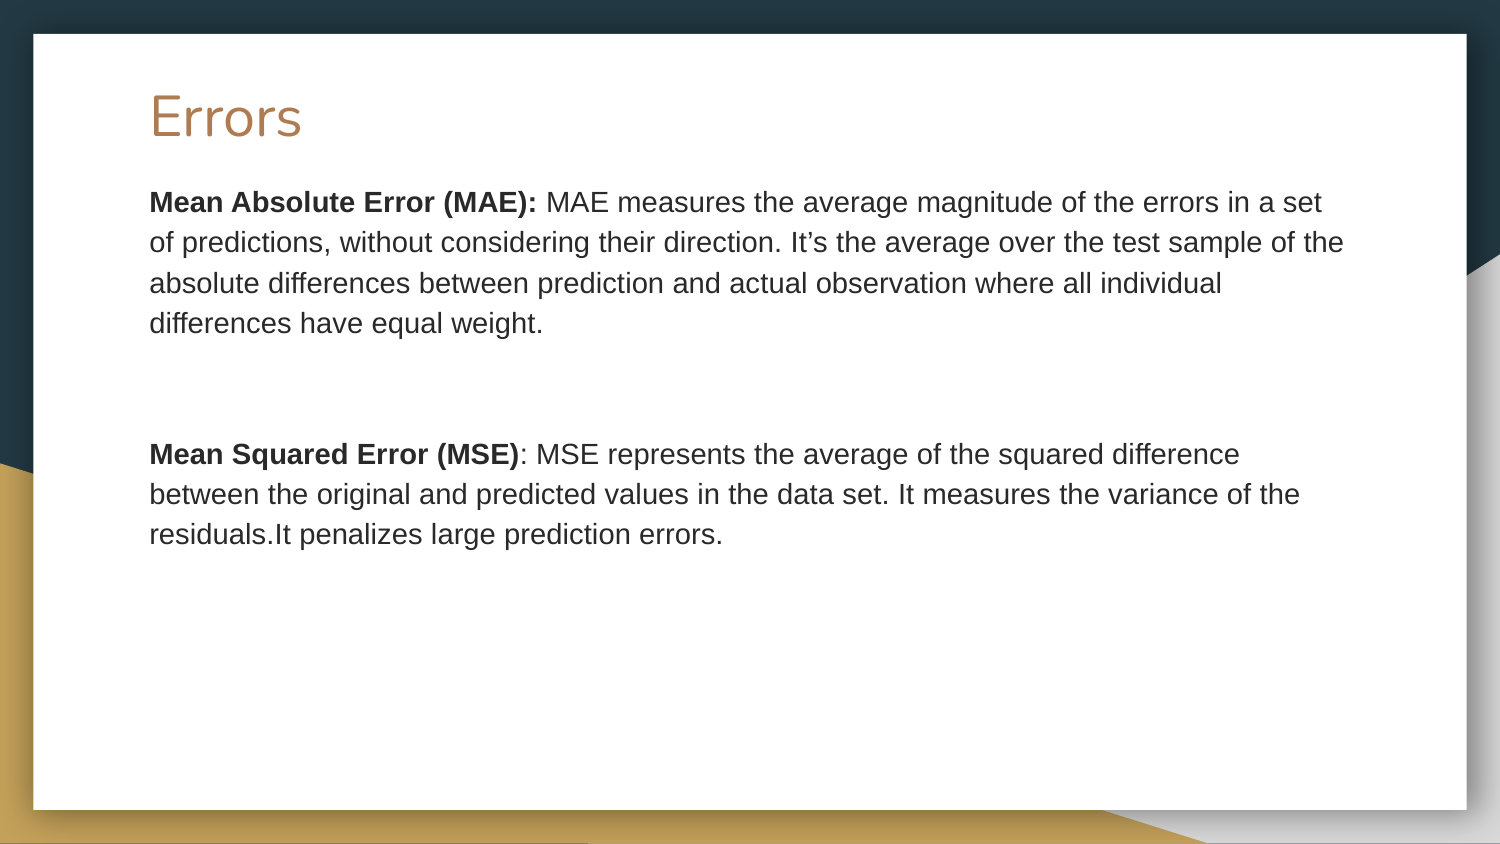

# Errors
Mean Absolute Error (MAE): MAE measures the average magnitude of the errors in a set of predictions, without considering their direction. It’s the average over the test sample of the absolute differences between prediction and actual observation where all individual differences have equal weight.

Mean Squared Error (MSE): MSE represents the average of the squared difference between the original and predicted values in the data set. It measures the variance of the residuals.It penalizes large prediction errors.